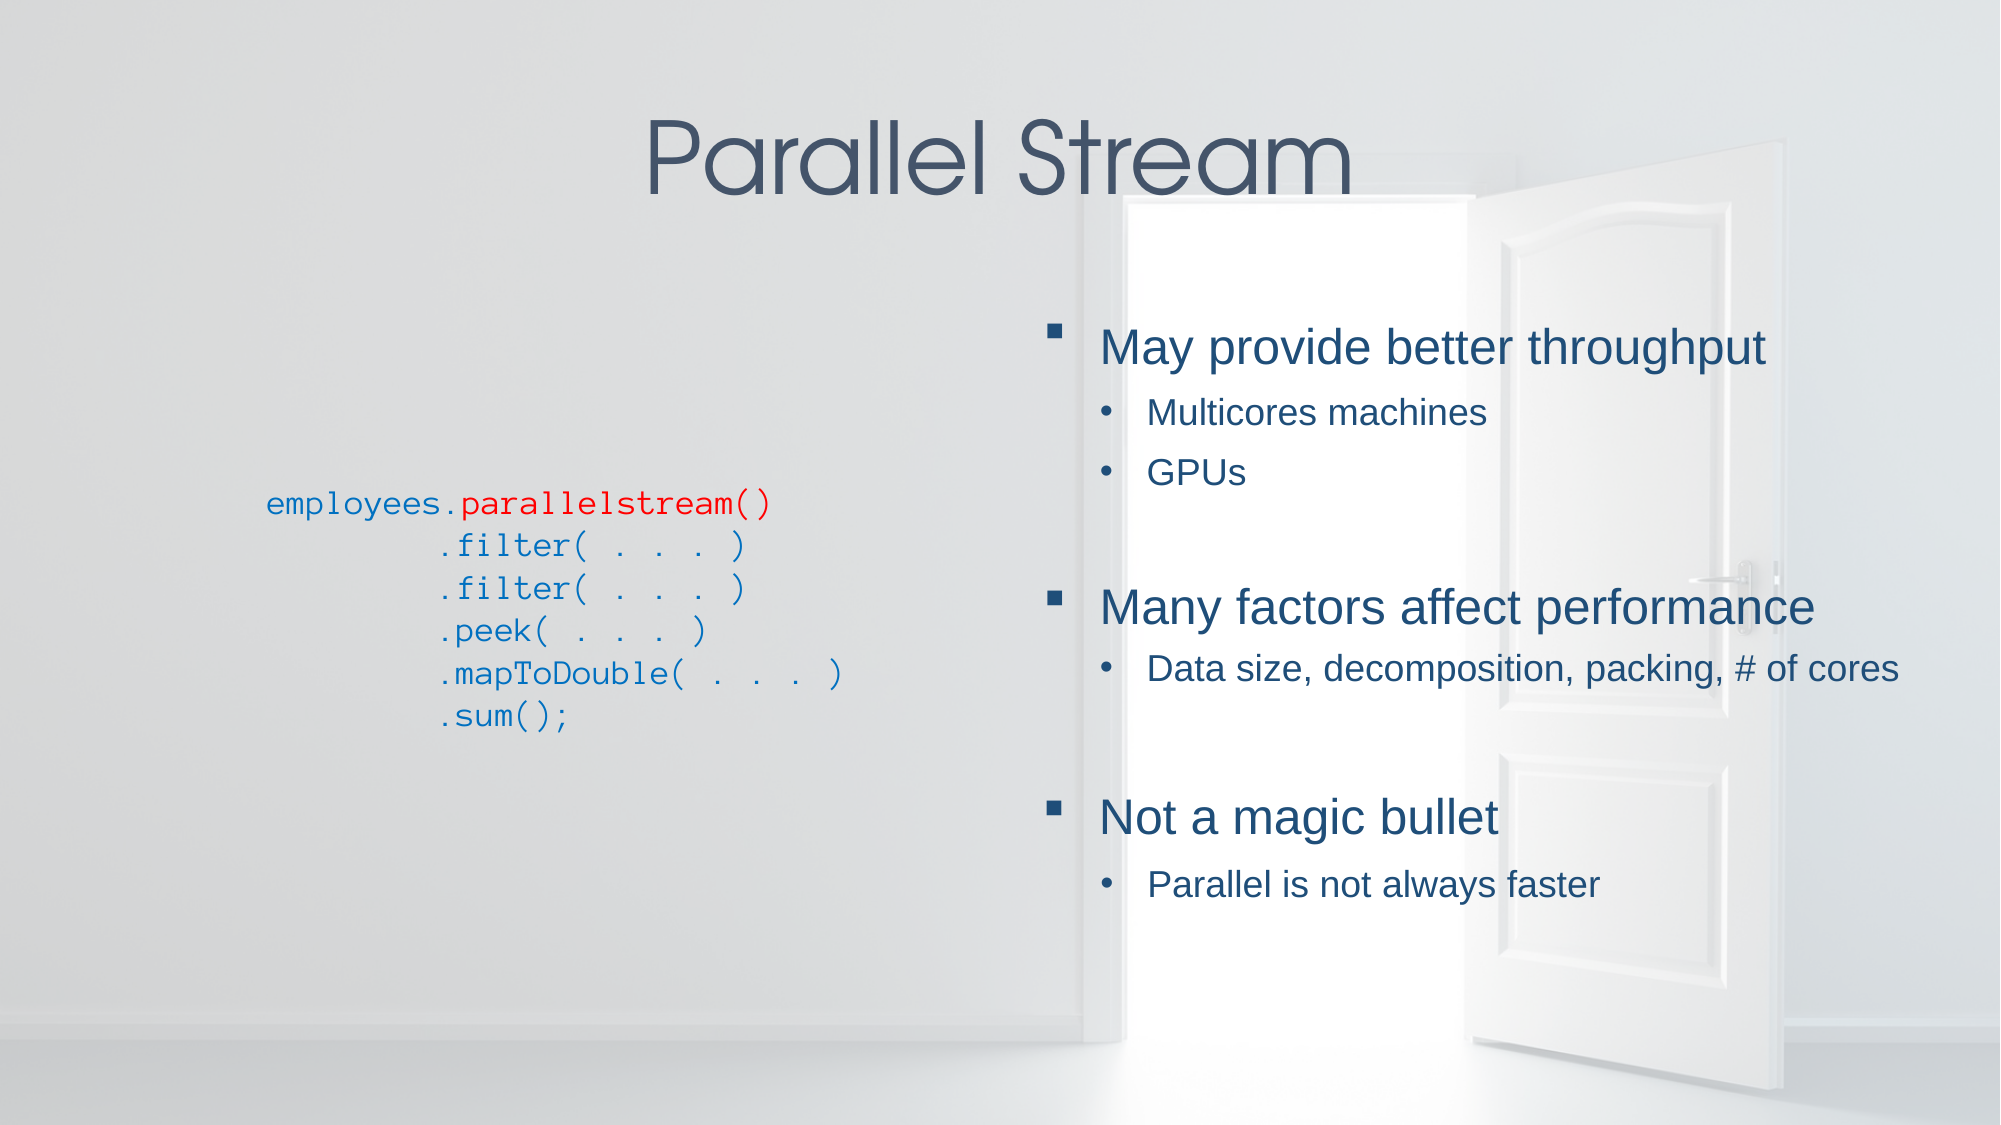

# Parallel Stream
May provide better throughput
Multicores machines
GPUs
employees.parallelstream()
 	 .filter( . . . )
	 .filter( . . . )
	 .peek( . . . )
	 .mapToDouble( . . . )
	 .sum();
Many factors affect performance
Data size, decomposition, packing, # of cores
Not a magic bullet
Parallel is not always faster